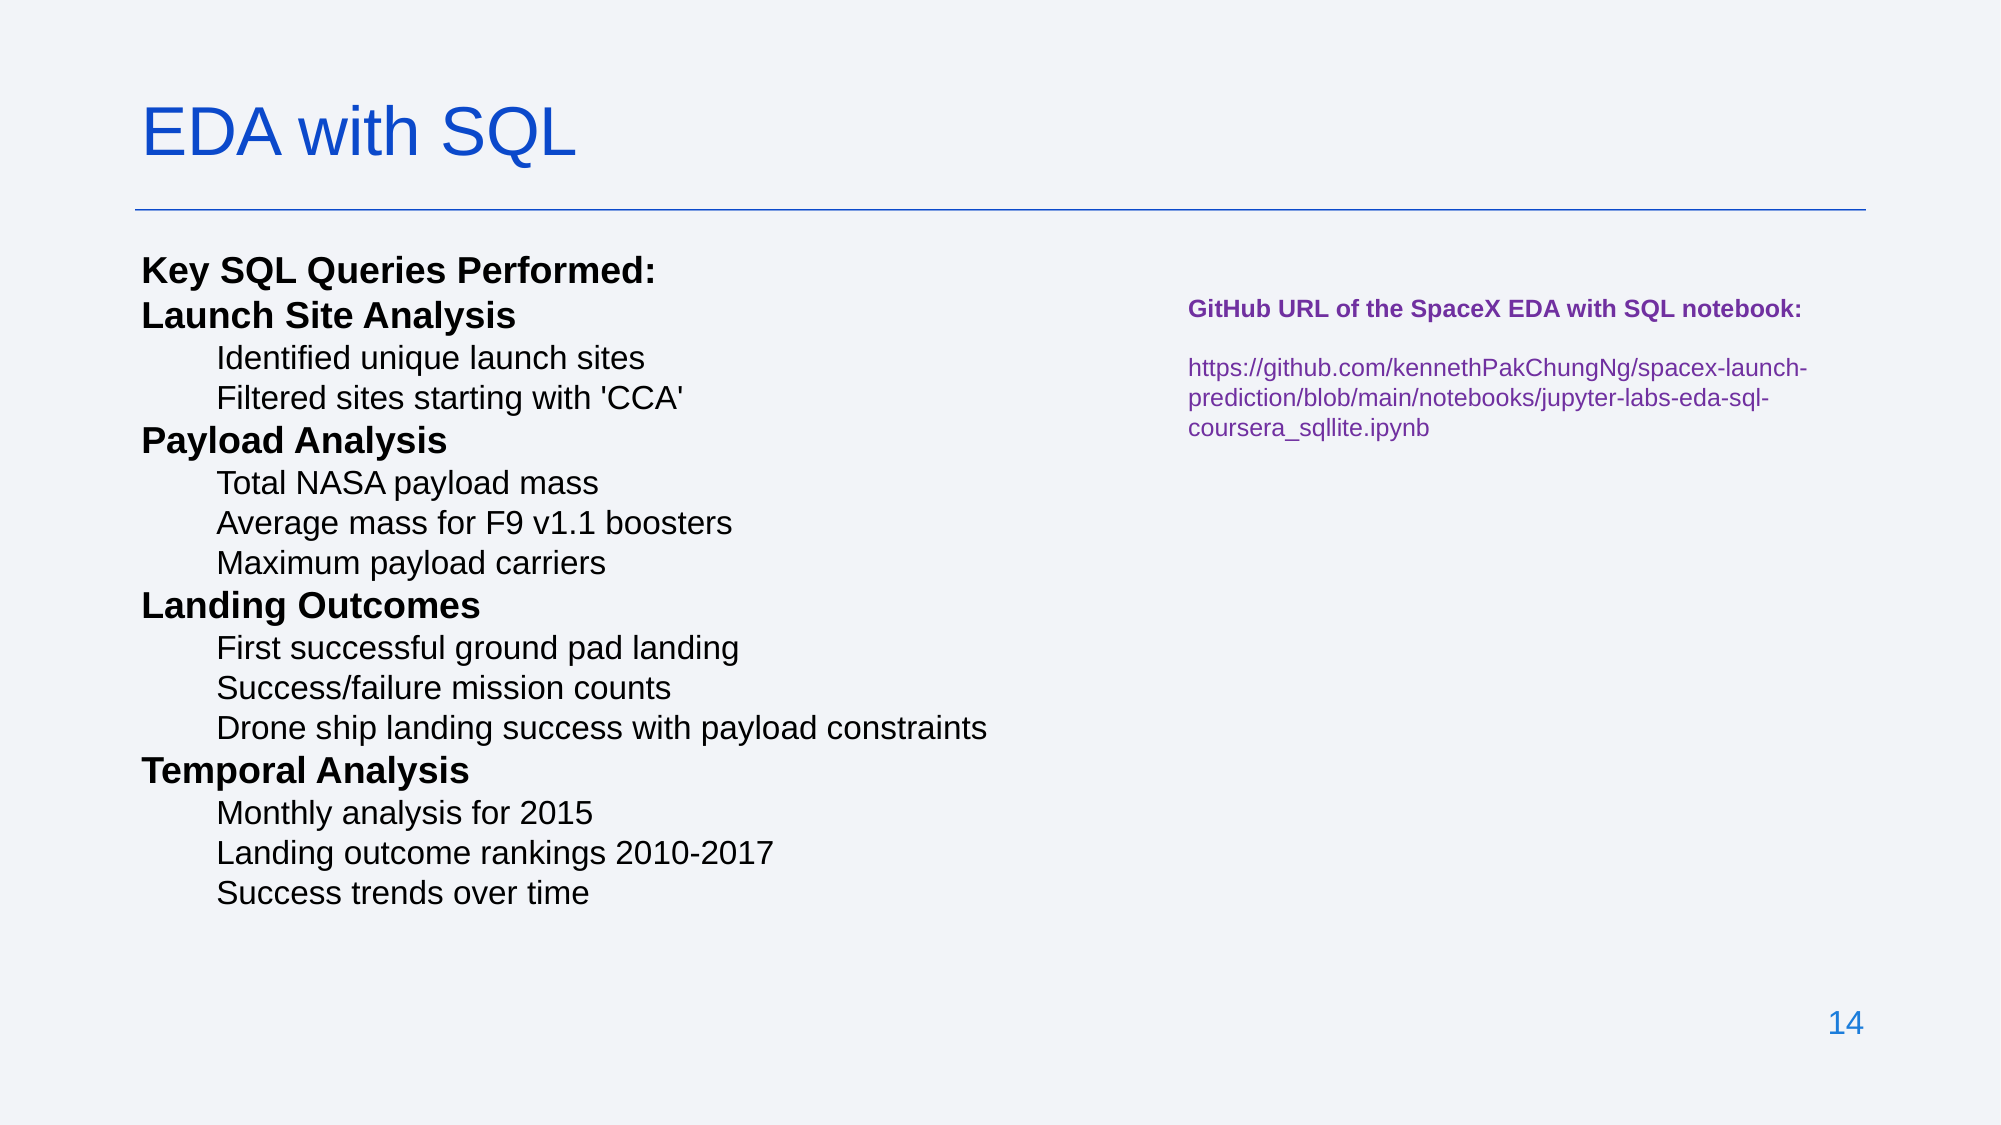

EDA with SQL
Key SQL Queries Performed:
Launch Site Analysis
Identified unique launch sites
Filtered sites starting with 'CCA'
Payload Analysis
Total NASA payload mass
Average mass for F9 v1.1 boosters
Maximum payload carriers
Landing Outcomes
First successful ground pad landing
Success/failure mission counts
Drone ship landing success with payload constraints
Temporal Analysis
Monthly analysis for 2015
Landing outcome rankings 2010-2017
Success trends over time

GitHub URL of the SpaceX EDA with SQL notebook:
https://github.com/kennethPakChungNg/spacex-launch-prediction/blob/main/notebooks/jupyter-labs-eda-sql-coursera_sqllite.ipynb
14